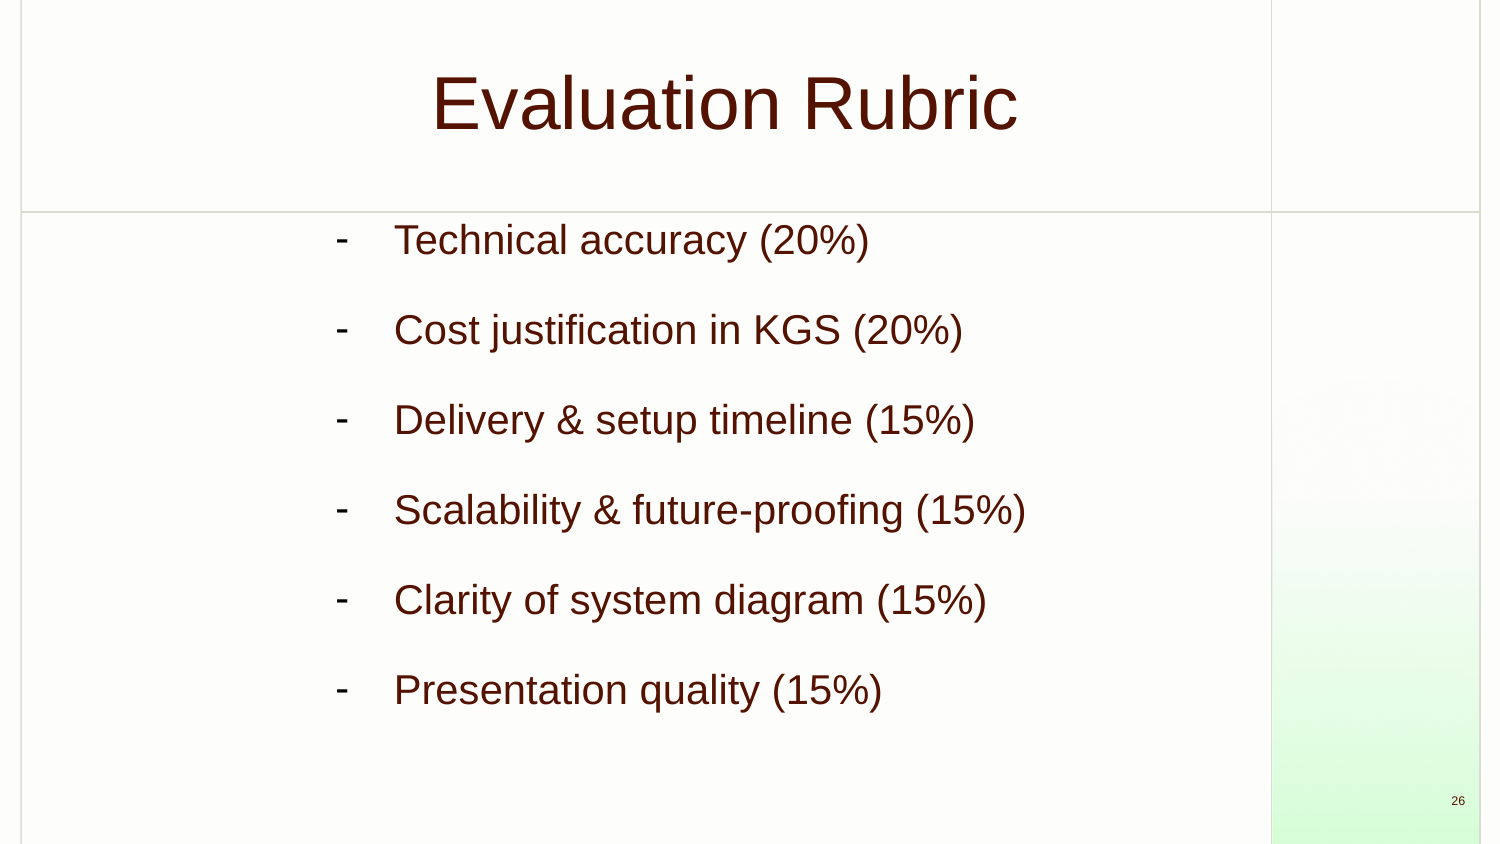

# Evaluation Rubric
Technical accuracy (20%)

Cost justification in KGS (20%)

Delivery & setup timeline (15%)

Scalability & future-proofing (15%)

Clarity of system diagram (15%)

Presentation quality (15%)

26